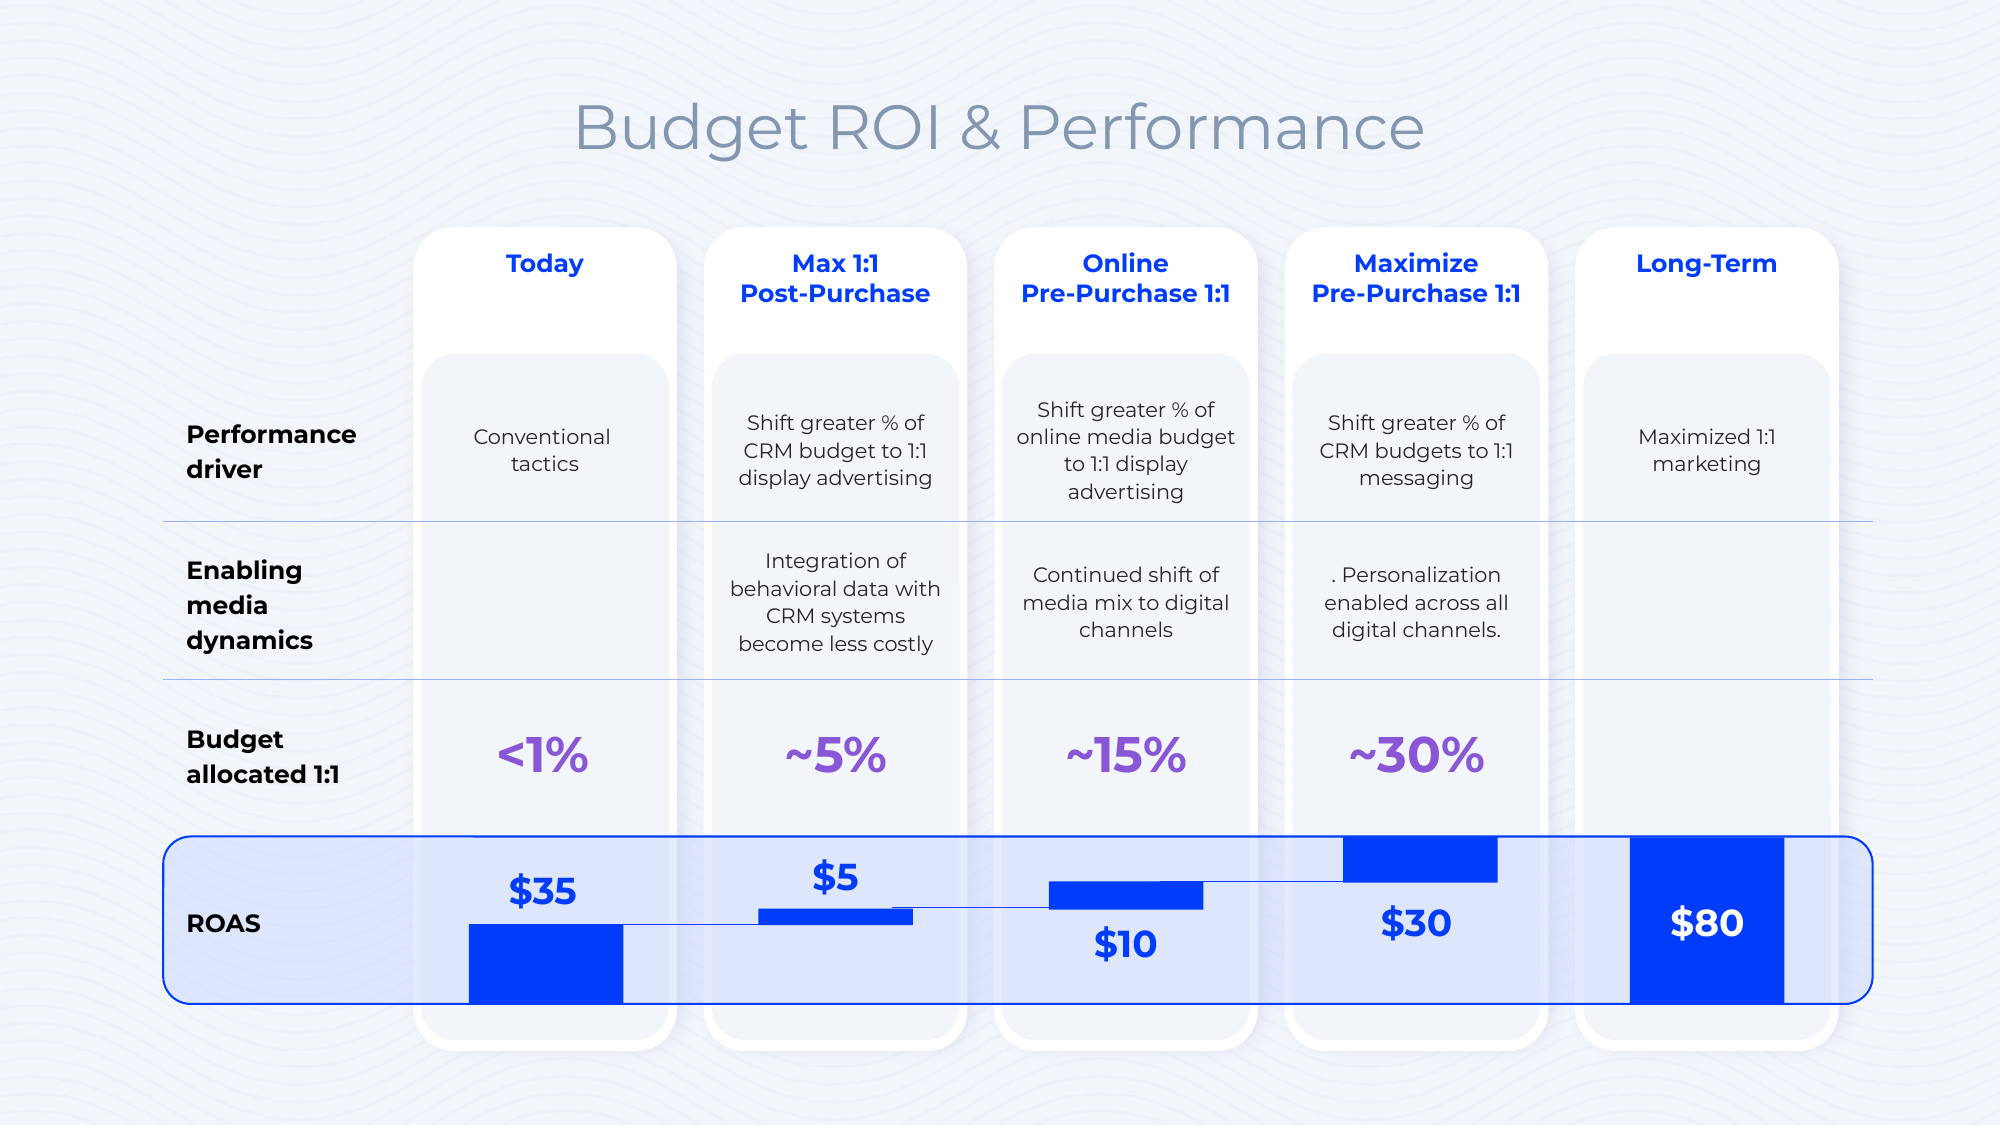

Budget ROI & Performance
Today
Max 1:1
Post-Purchase
Online
Pre-Purchase 1:1
Maximize
Pre-Purchase 1:1
Long-Term

Conventional
tactics
Shift greater % of CRM budget to 1:1 display advertising
Shift greater % of online media budget to 1:1 display advertising
Shift greater % of CRM budgets to 1:1 messaging
Maximized 1:1 marketing
Performance driver
Integration of behavioral data with CRM systems become less costly
Continued shift of media mix to digital channels
. Personalization enabled across all digital channels.
Enabling media dynamics
Budget allocated 1:1
<1%
~5%
~15%
~30%

$5
$35
ROAS

$30
$80

$10